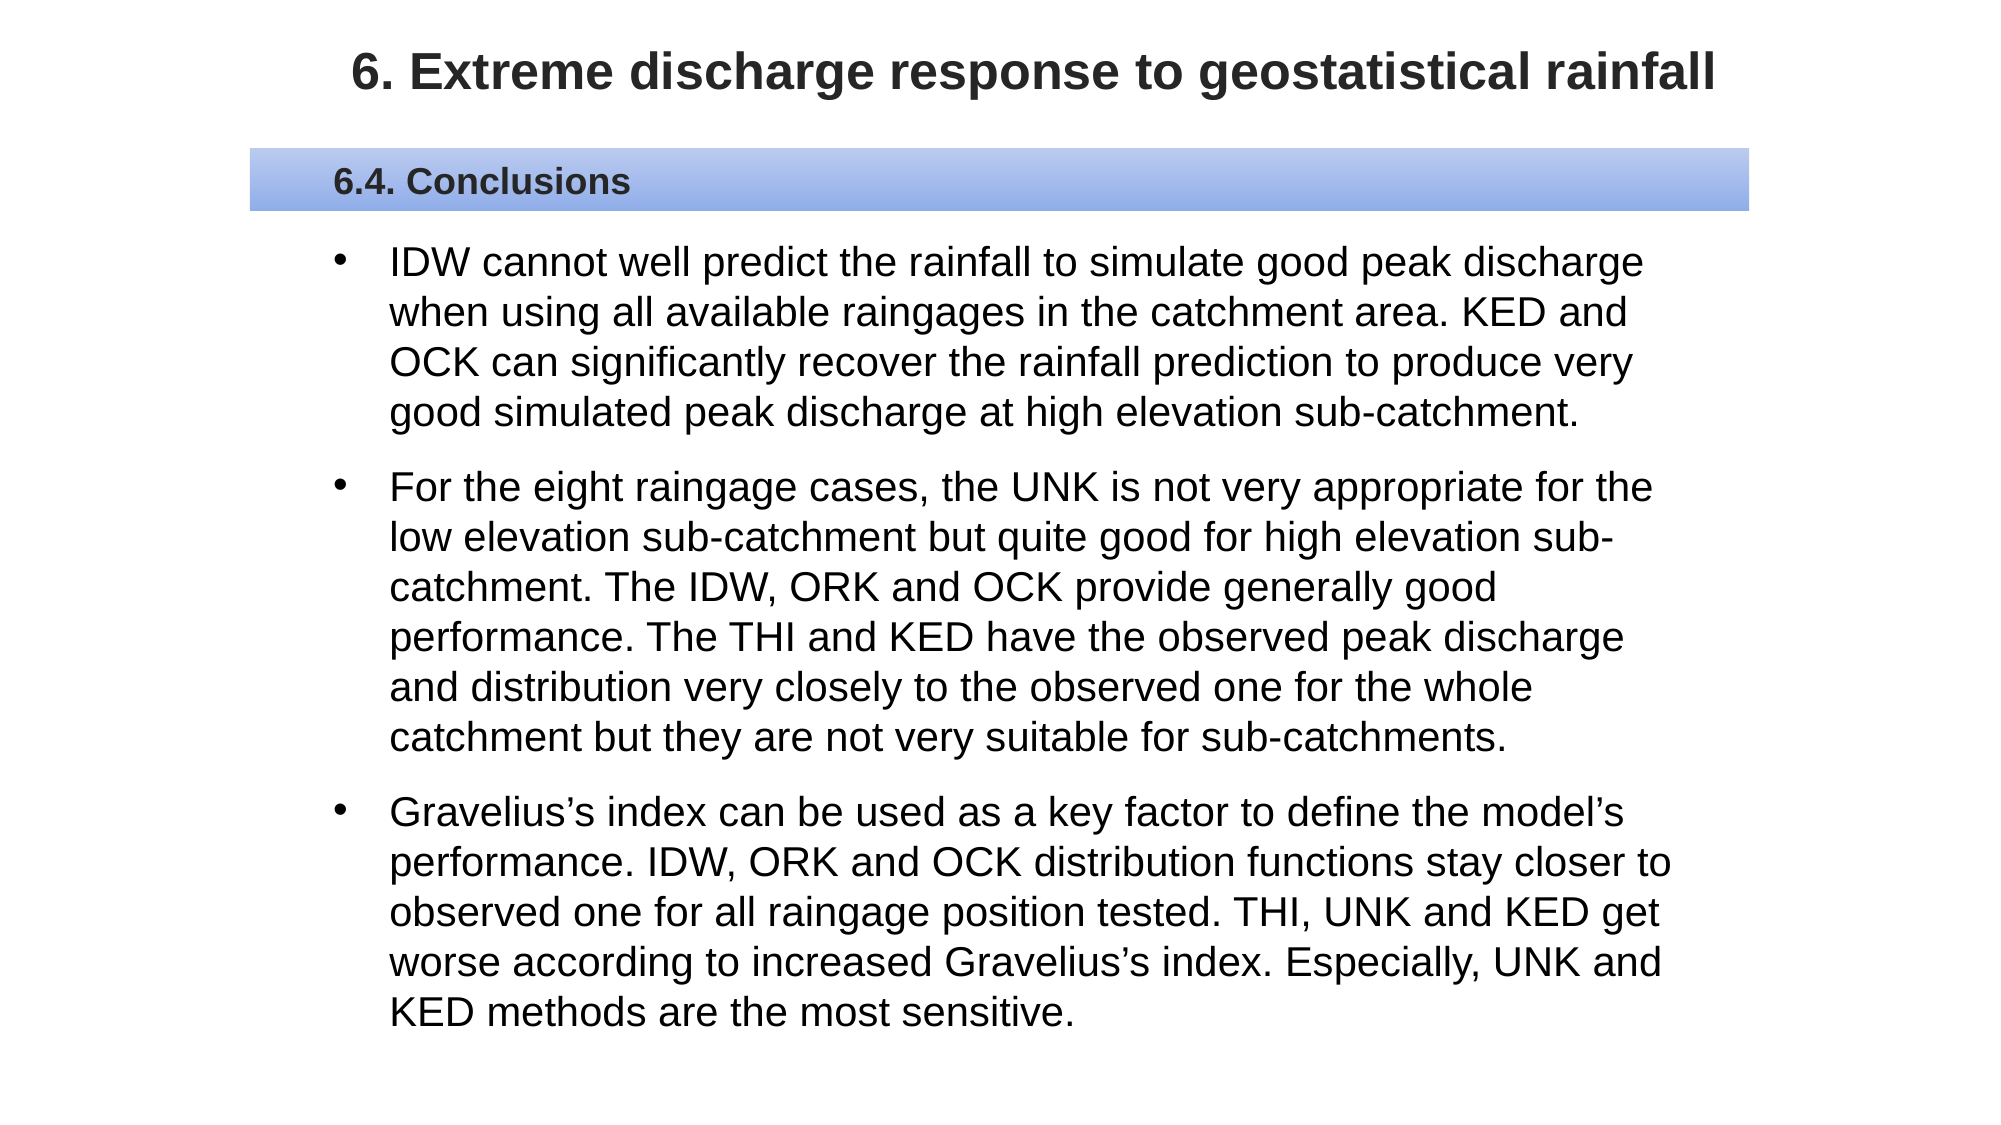

# 6. Extreme discharge response to geostatistical rainfall

6.4. Conclusions
IDW cannot well predict the rainfall to simulate good peak discharge when using all available raingages in the catchment area. KED and OCK can significantly recover the rainfall prediction to produce very good simulated peak discharge at high elevation sub-catchment.
For the eight raingage cases, the UNK is not very appropriate for the low elevation sub-catchment but quite good for high elevation sub-catchment. The IDW, ORK and OCK provide generally good performance. The THI and KED have the observed peak discharge and distribution very closely to the observed one for the whole catchment but they are not very suitable for sub-catchments.
Gravelius’s index can be used as a key factor to define the model’s performance. IDW, ORK and OCK distribution functions stay closer to observed one for all raingage position tested. THI, UNK and KED get worse according to increased Gravelius’s index. Especially, UNK and KED methods are the most sensitive.